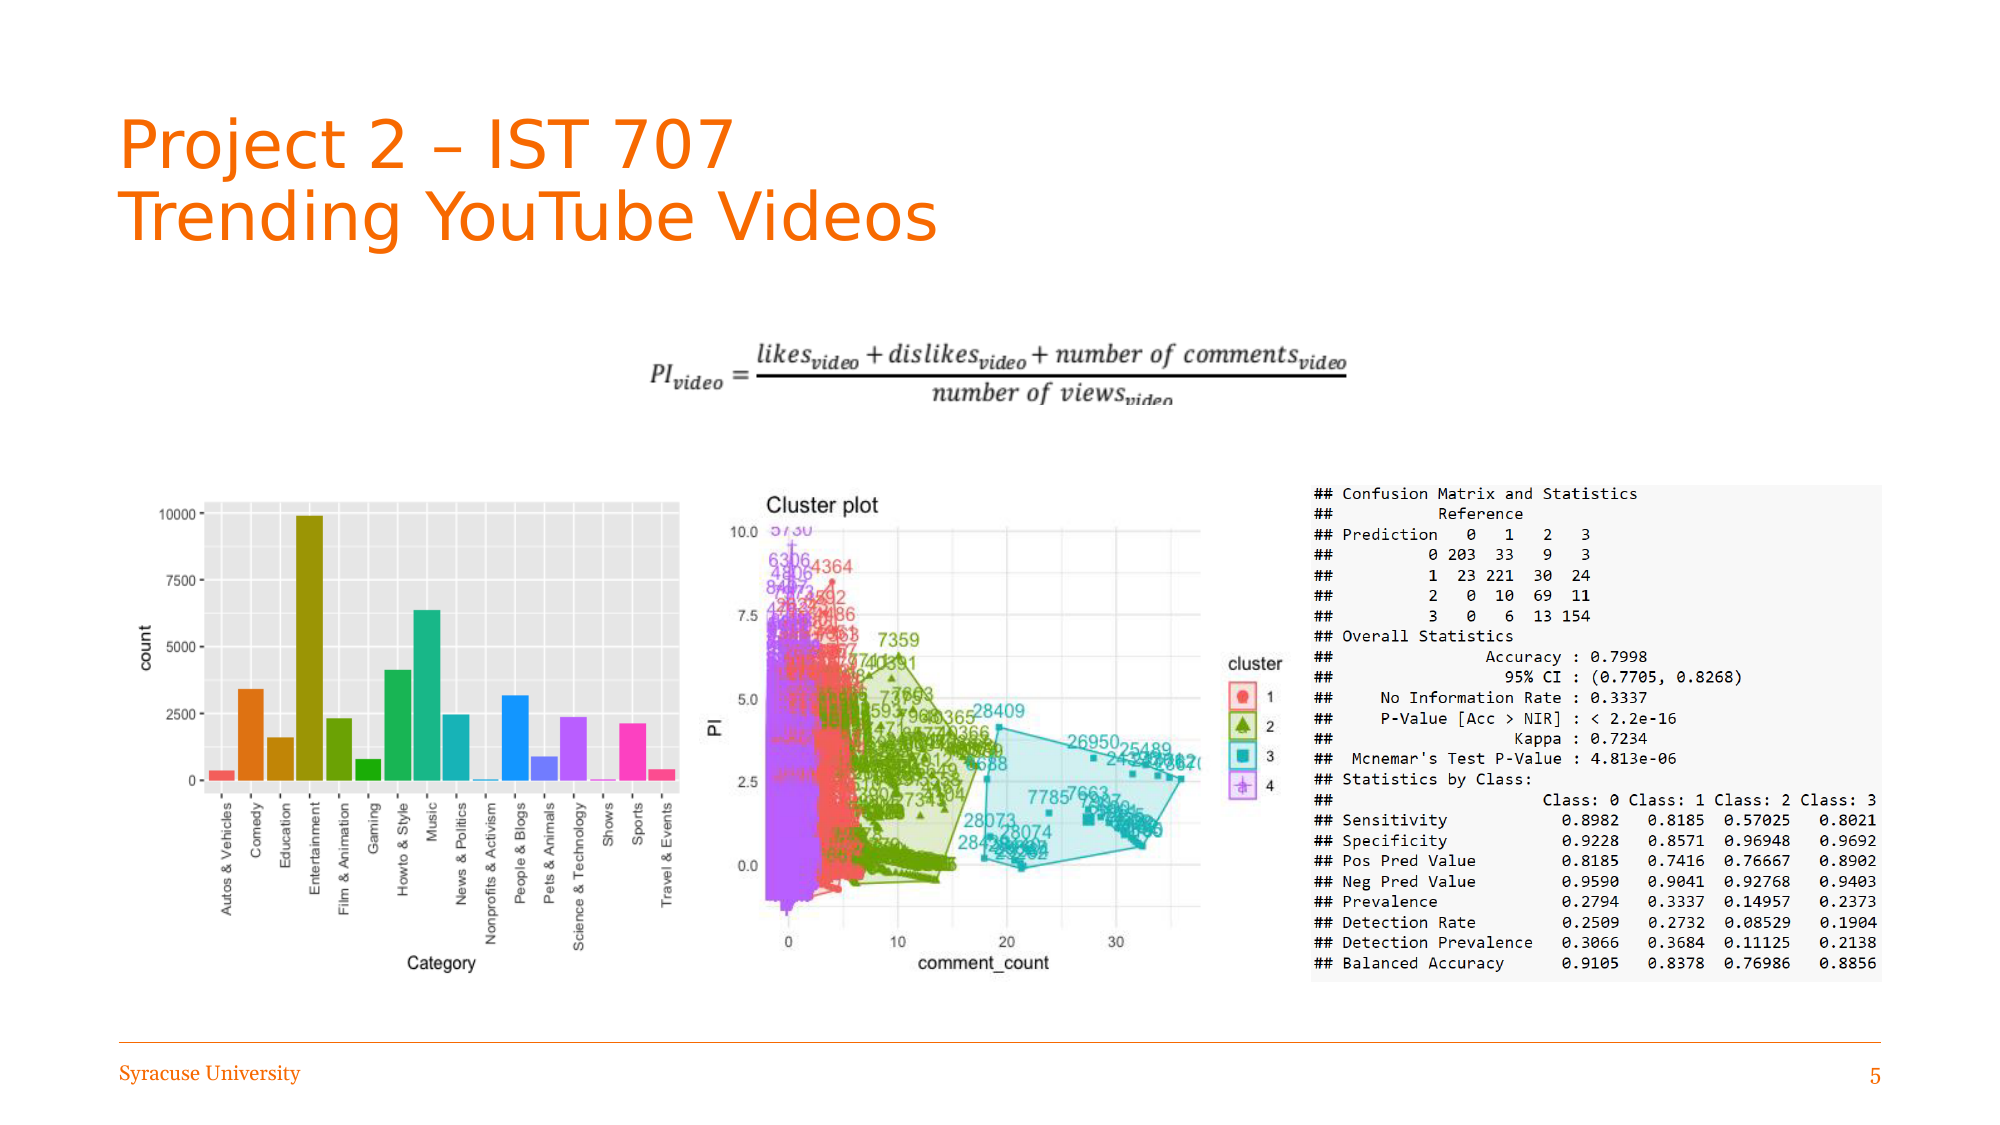

# Project 2 – IST 707 Trending YouTube Videos

### Chart

| Category |
|---|